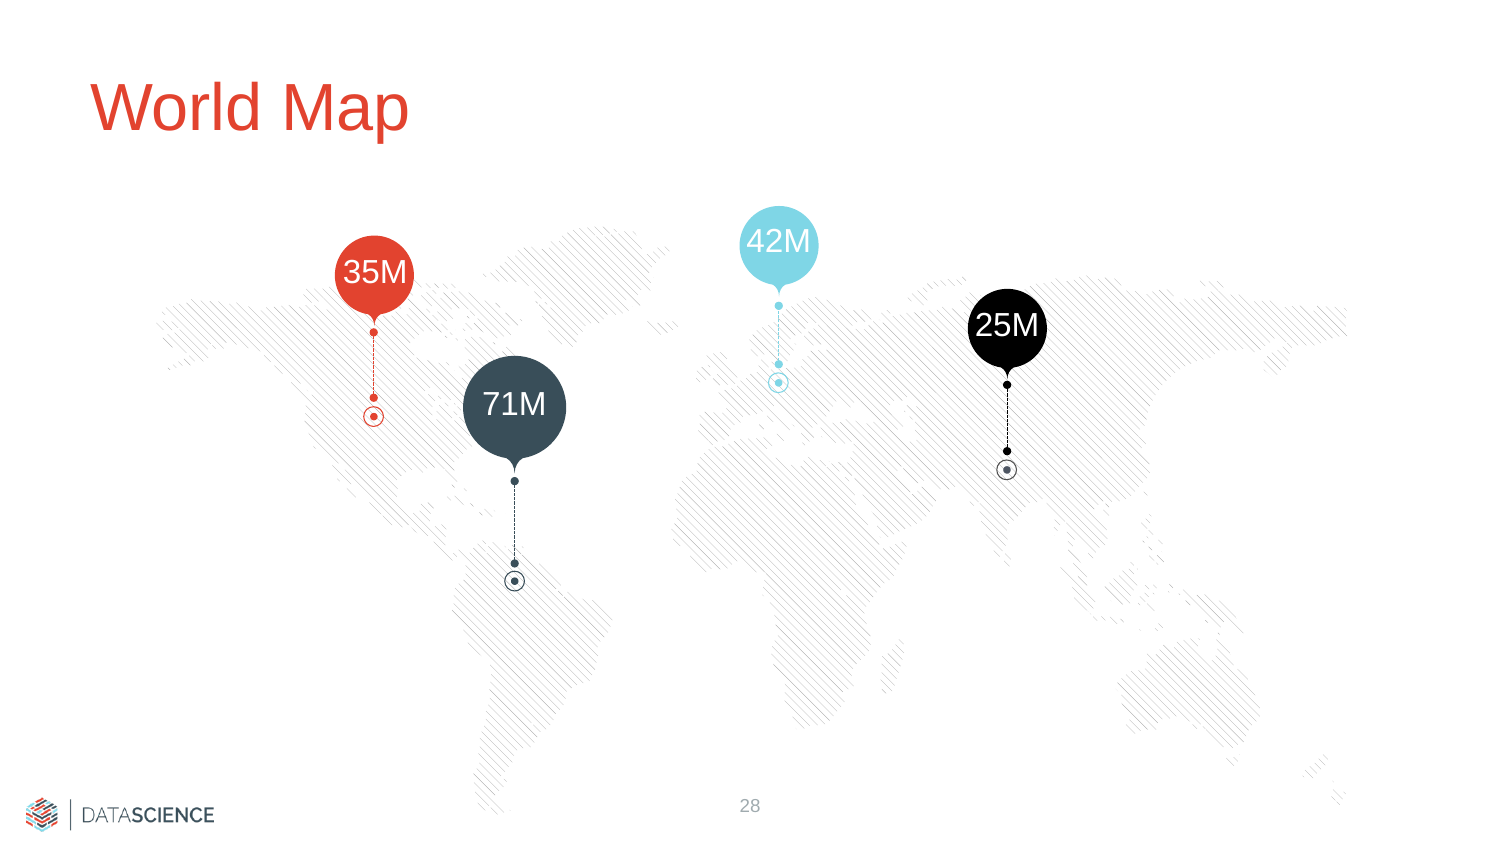

# World Map

42M

35M

25M

71M

55M
p/Month
28